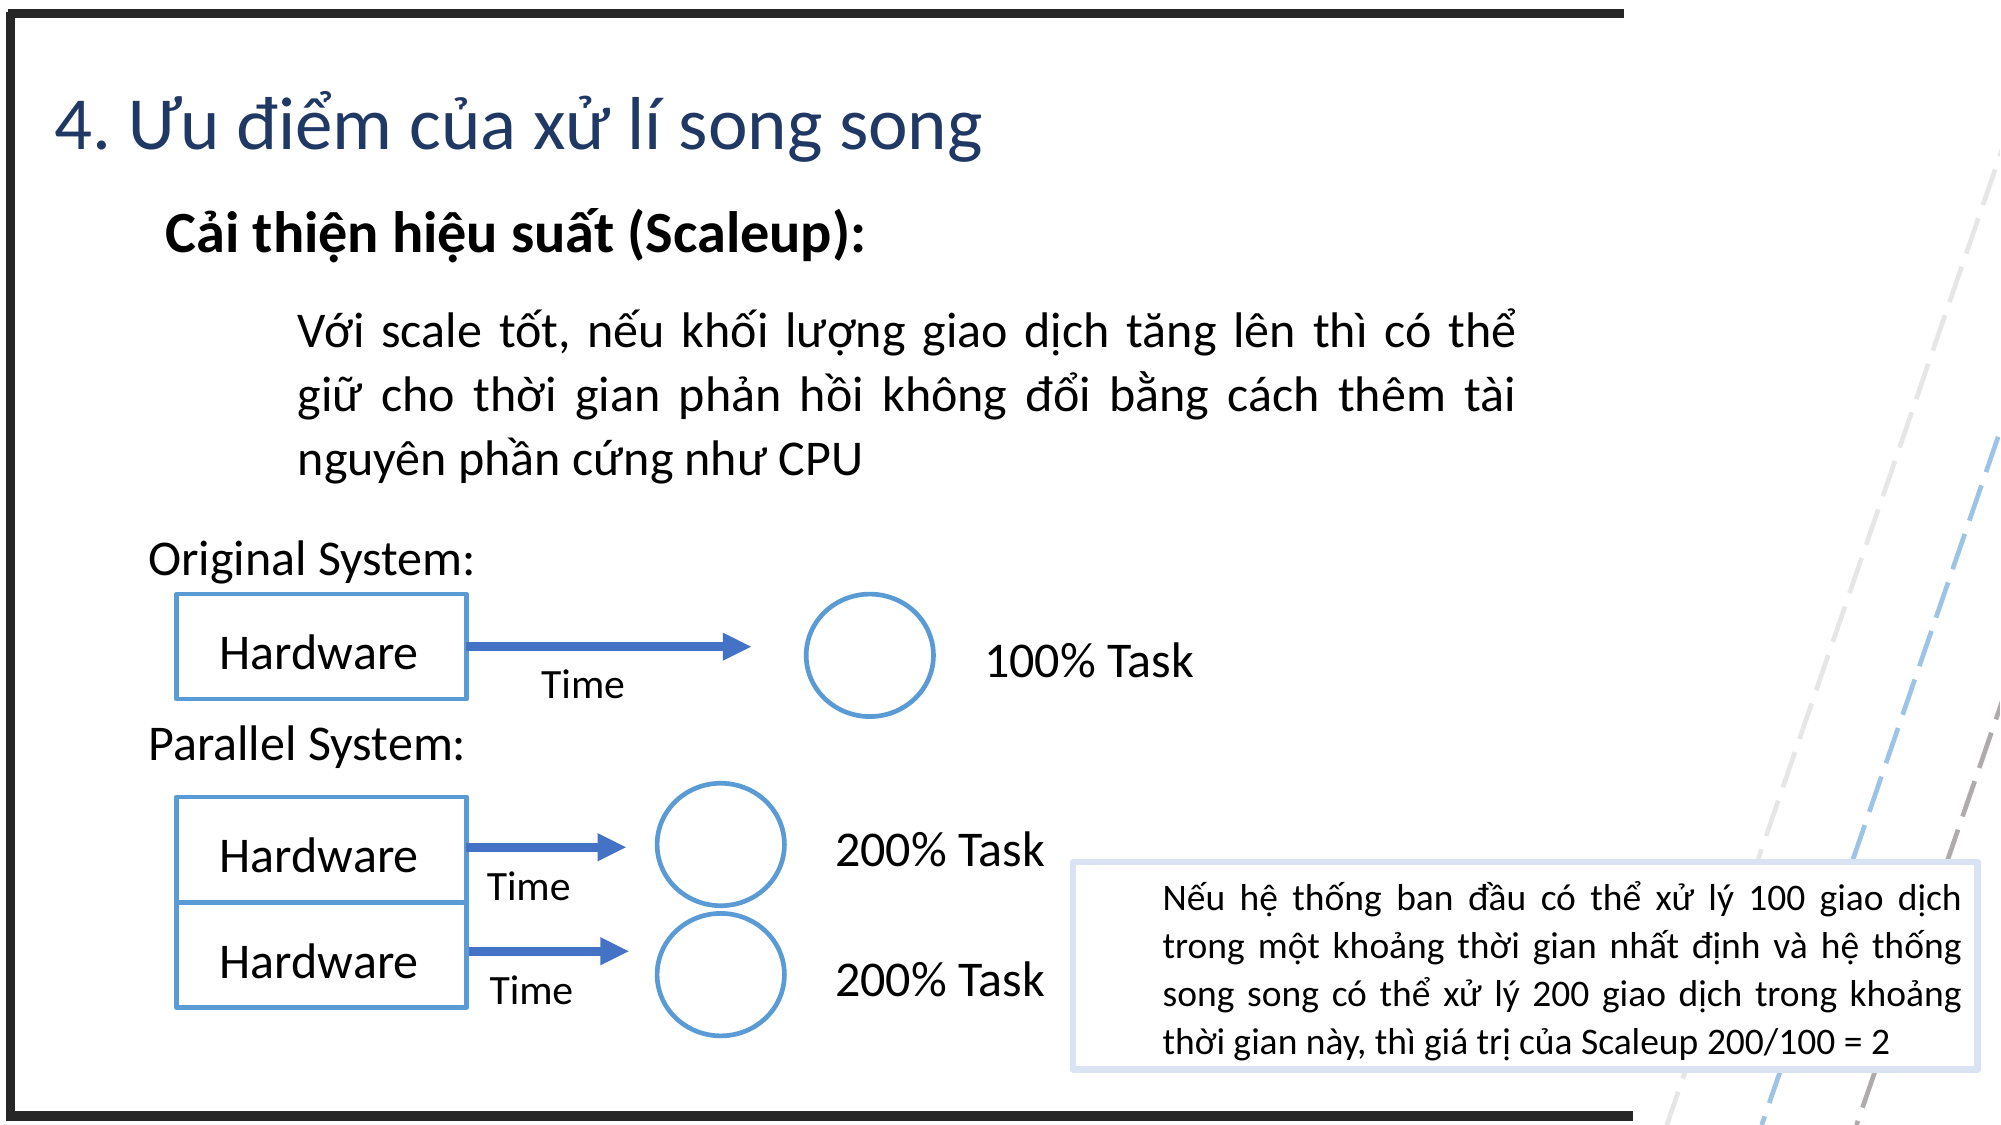

4. Ưu điểm của xử lí song song
Cải thiện hiệu suất (Scaleup):
Với scale tốt, nếu khối lượng giao dịch tăng lên thì có thể giữ cho thời gian phản hồi không đổi bằng cách thêm tài nguyên phần cứng như CPU
Original System:

Hardware

100% Task
Time
Parallel System:

Hardware
200% Task
Time

Hardware

200% Task
Time
Nếu hệ thống ban đầu có thể xử lý 100 giao dịch trong một khoảng thời gian nhất định và hệ thống song song có thể xử lý 200 giao dịch trong khoảng thời gian này, thì giá trị của Scaleup 200/100 = 2